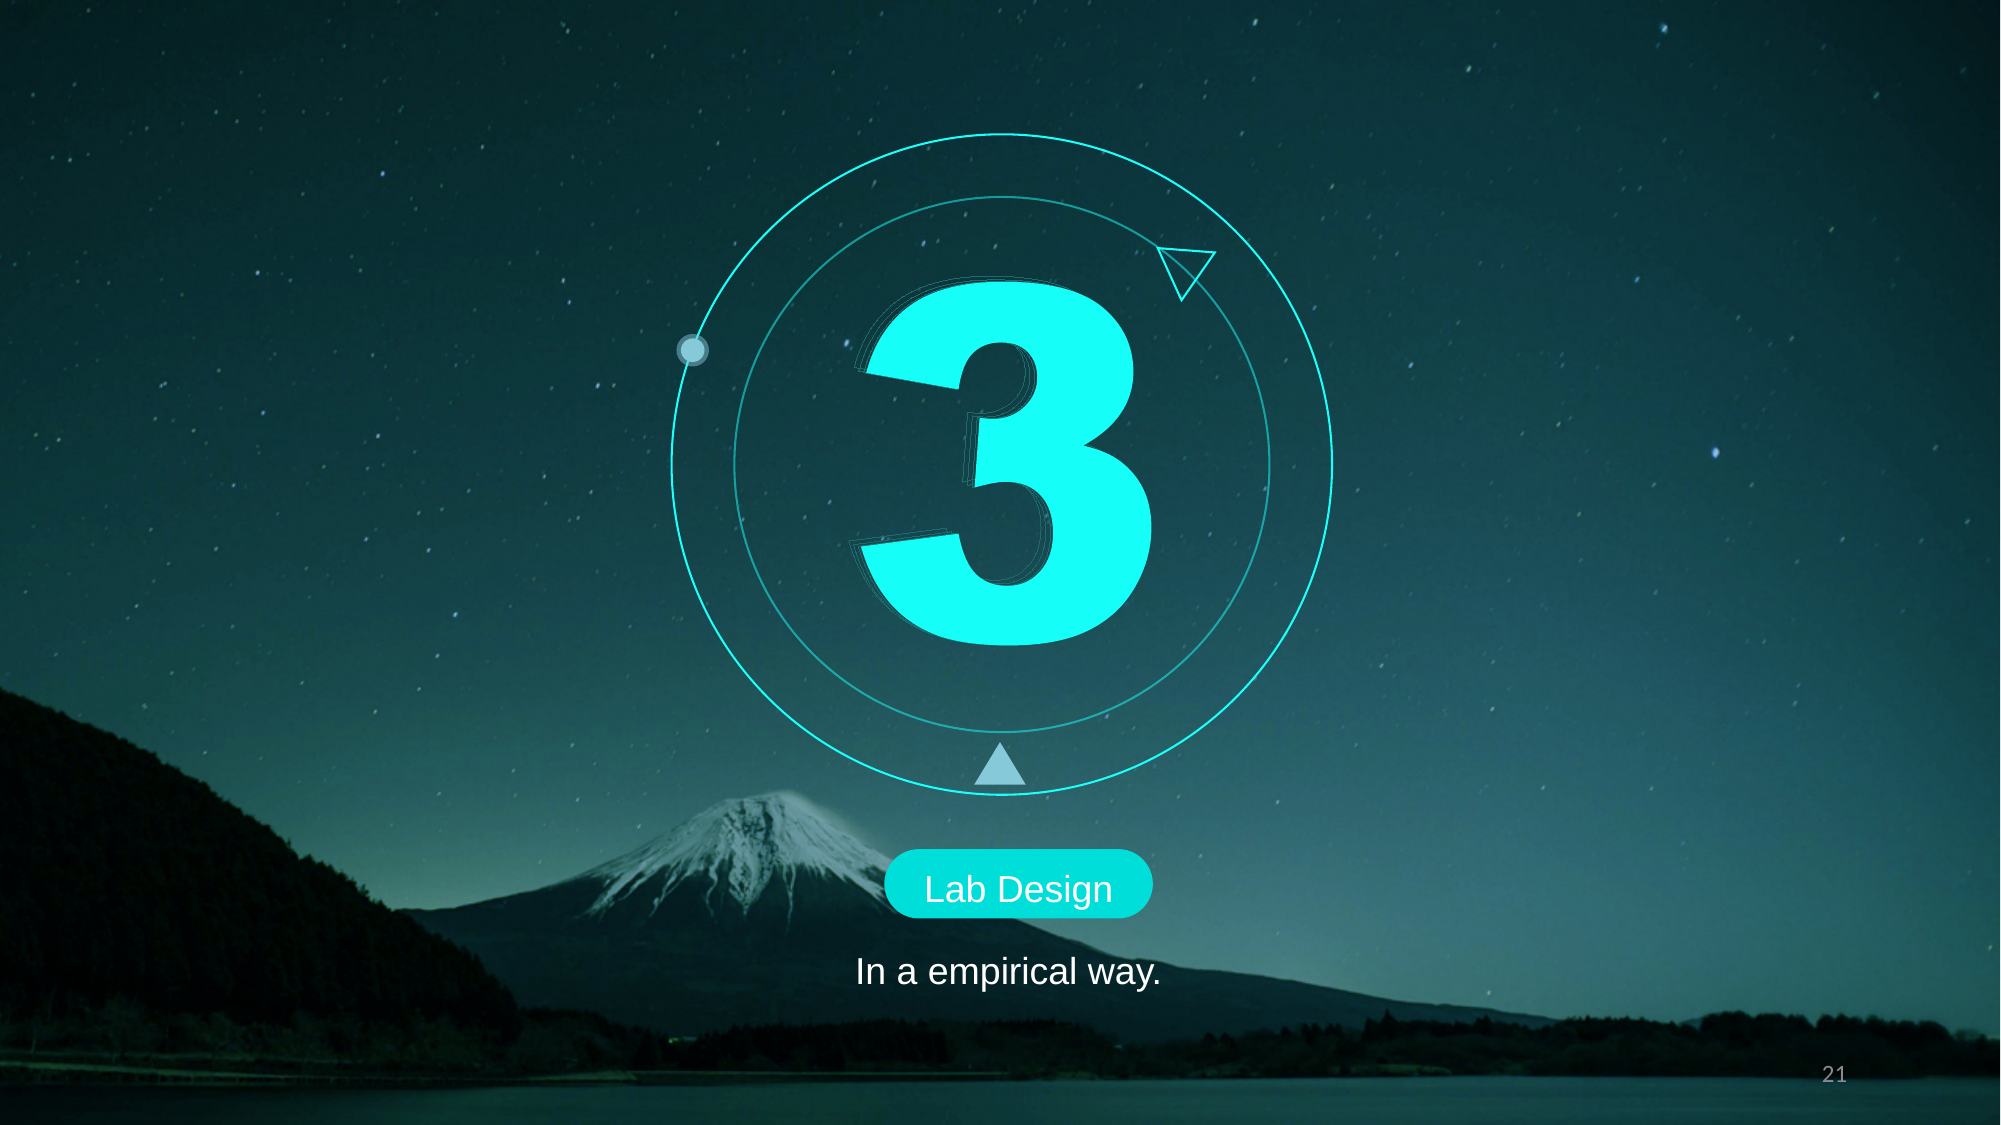

Lab Design
In a empirical way.

21